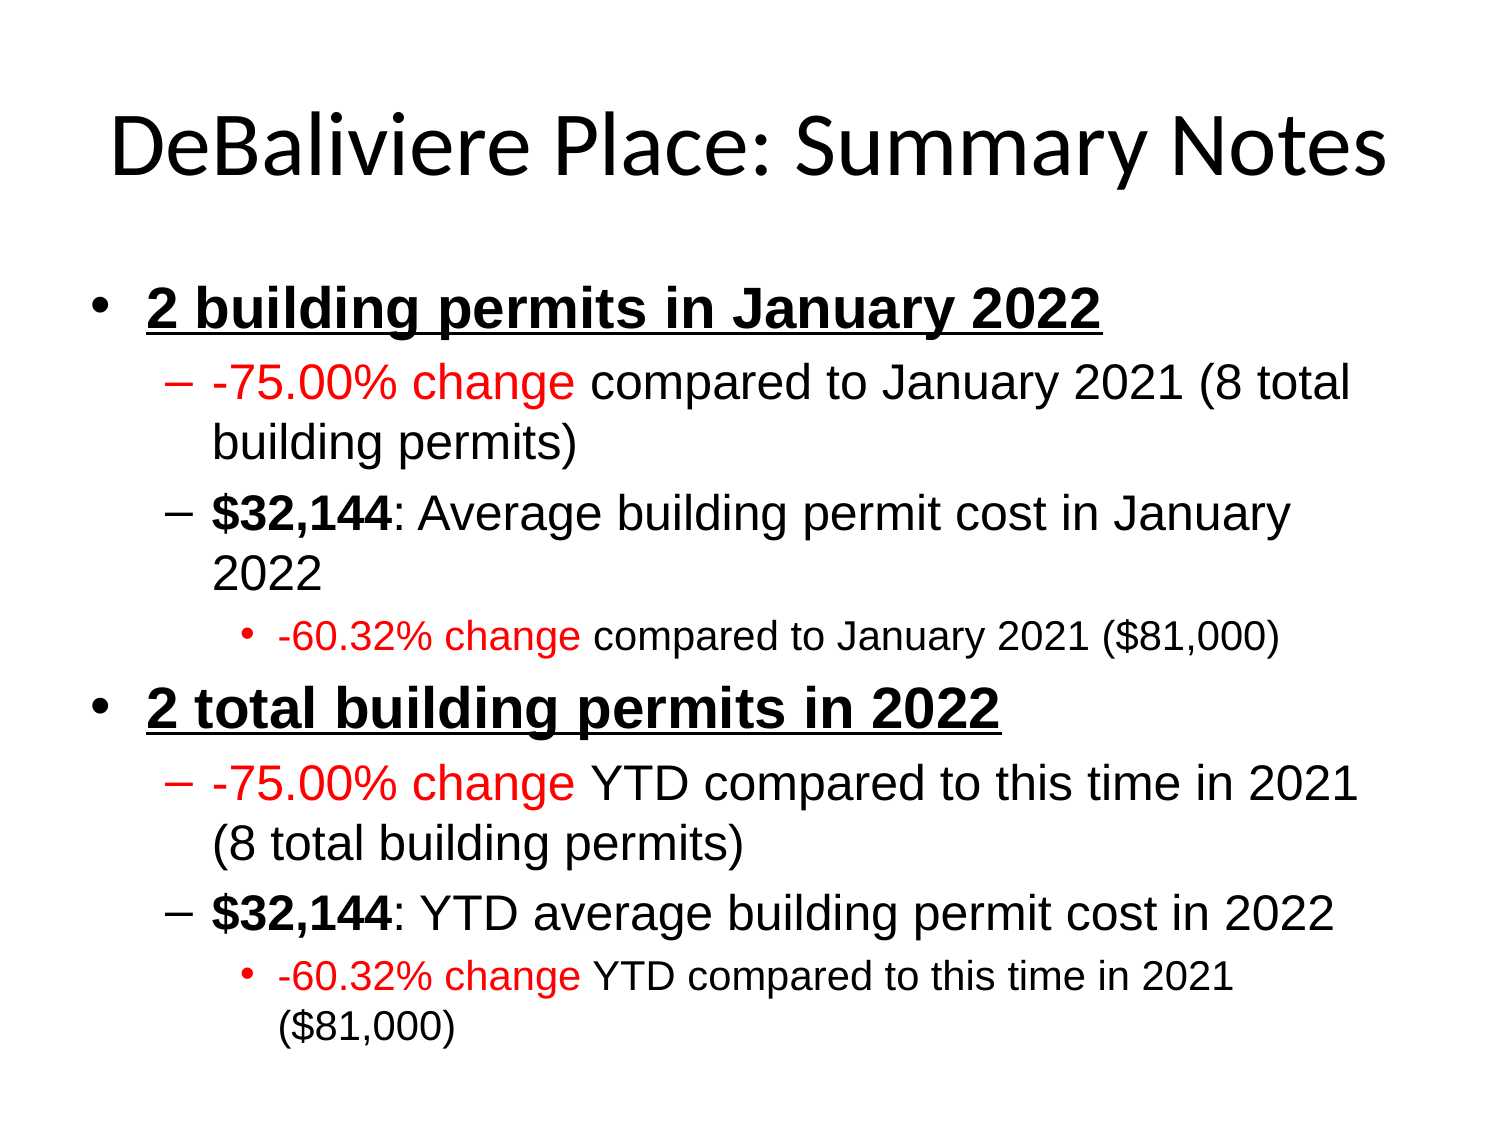

# DeBaliviere Place: Summary Notes
2 building permits in January 2022
-75.00% change compared to January 2021 (8 total building permits)
$32,144: Average building permit cost in January 2022
-60.32% change compared to January 2021 ($81,000)
2 total building permits in 2022
-75.00% change YTD compared to this time in 2021 (8 total building permits)
$32,144: YTD average building permit cost in 2022
-60.32% change YTD compared to this time in 2021 ($81,000)